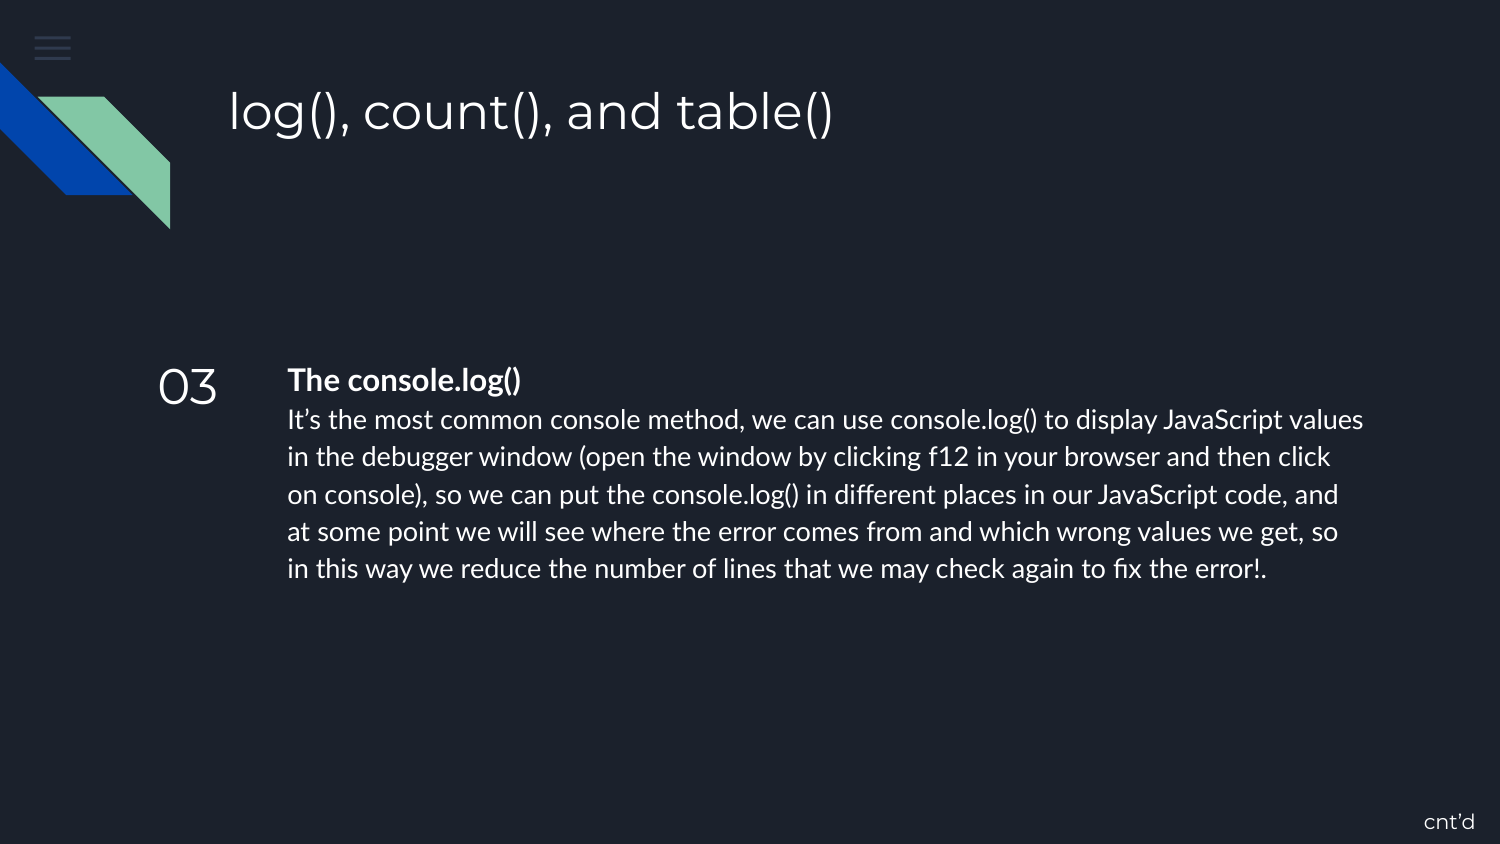

# log(), count(), and table()
03

The console.log()
It’s the most common console method, we can use console.log() to display JavaScript values in the debugger window (open the window by clicking f12 in your browser and then click on console), so we can put the console.log() in different places in our JavaScript code, and at some point we will see where the error comes from and which wrong values we get, so in this way we reduce the number of lines that we may check again to fix the error!.

cnt’d